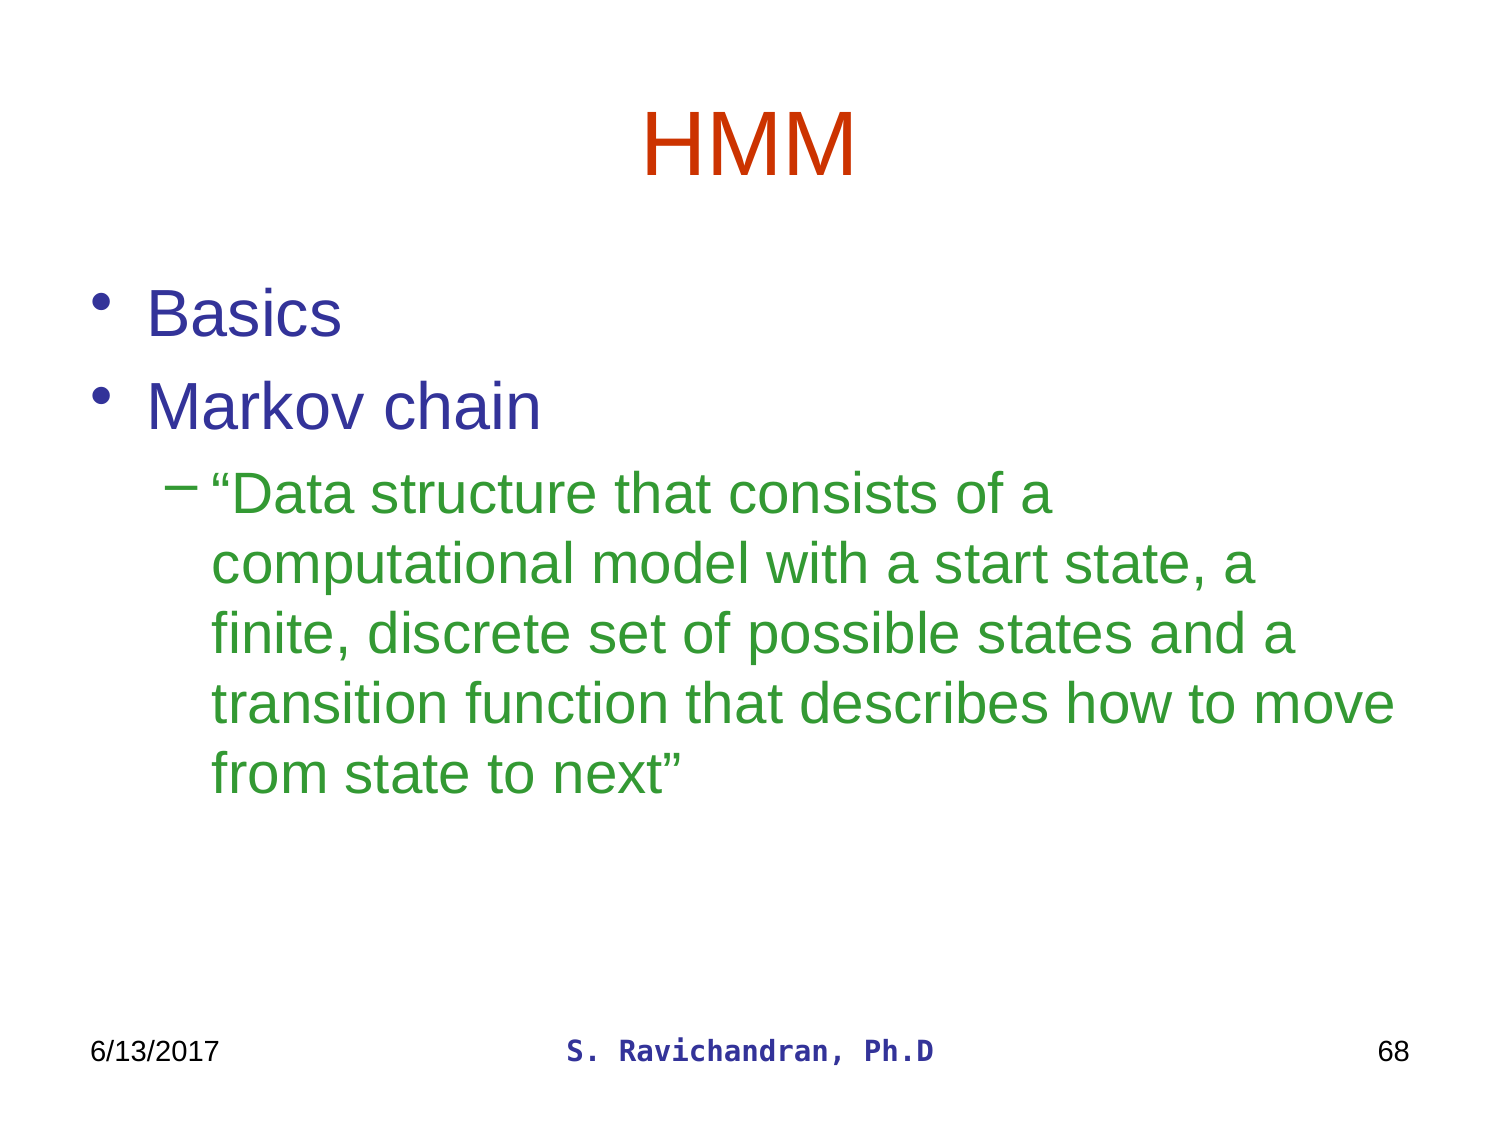

# HMM
Basics
Markov chain
“Data structure that consists of a computational model with a start state, a finite, discrete set of possible states and a transition function that describes how to move from state to next”
6/13/2017
S. Ravichandran, Ph.D
68